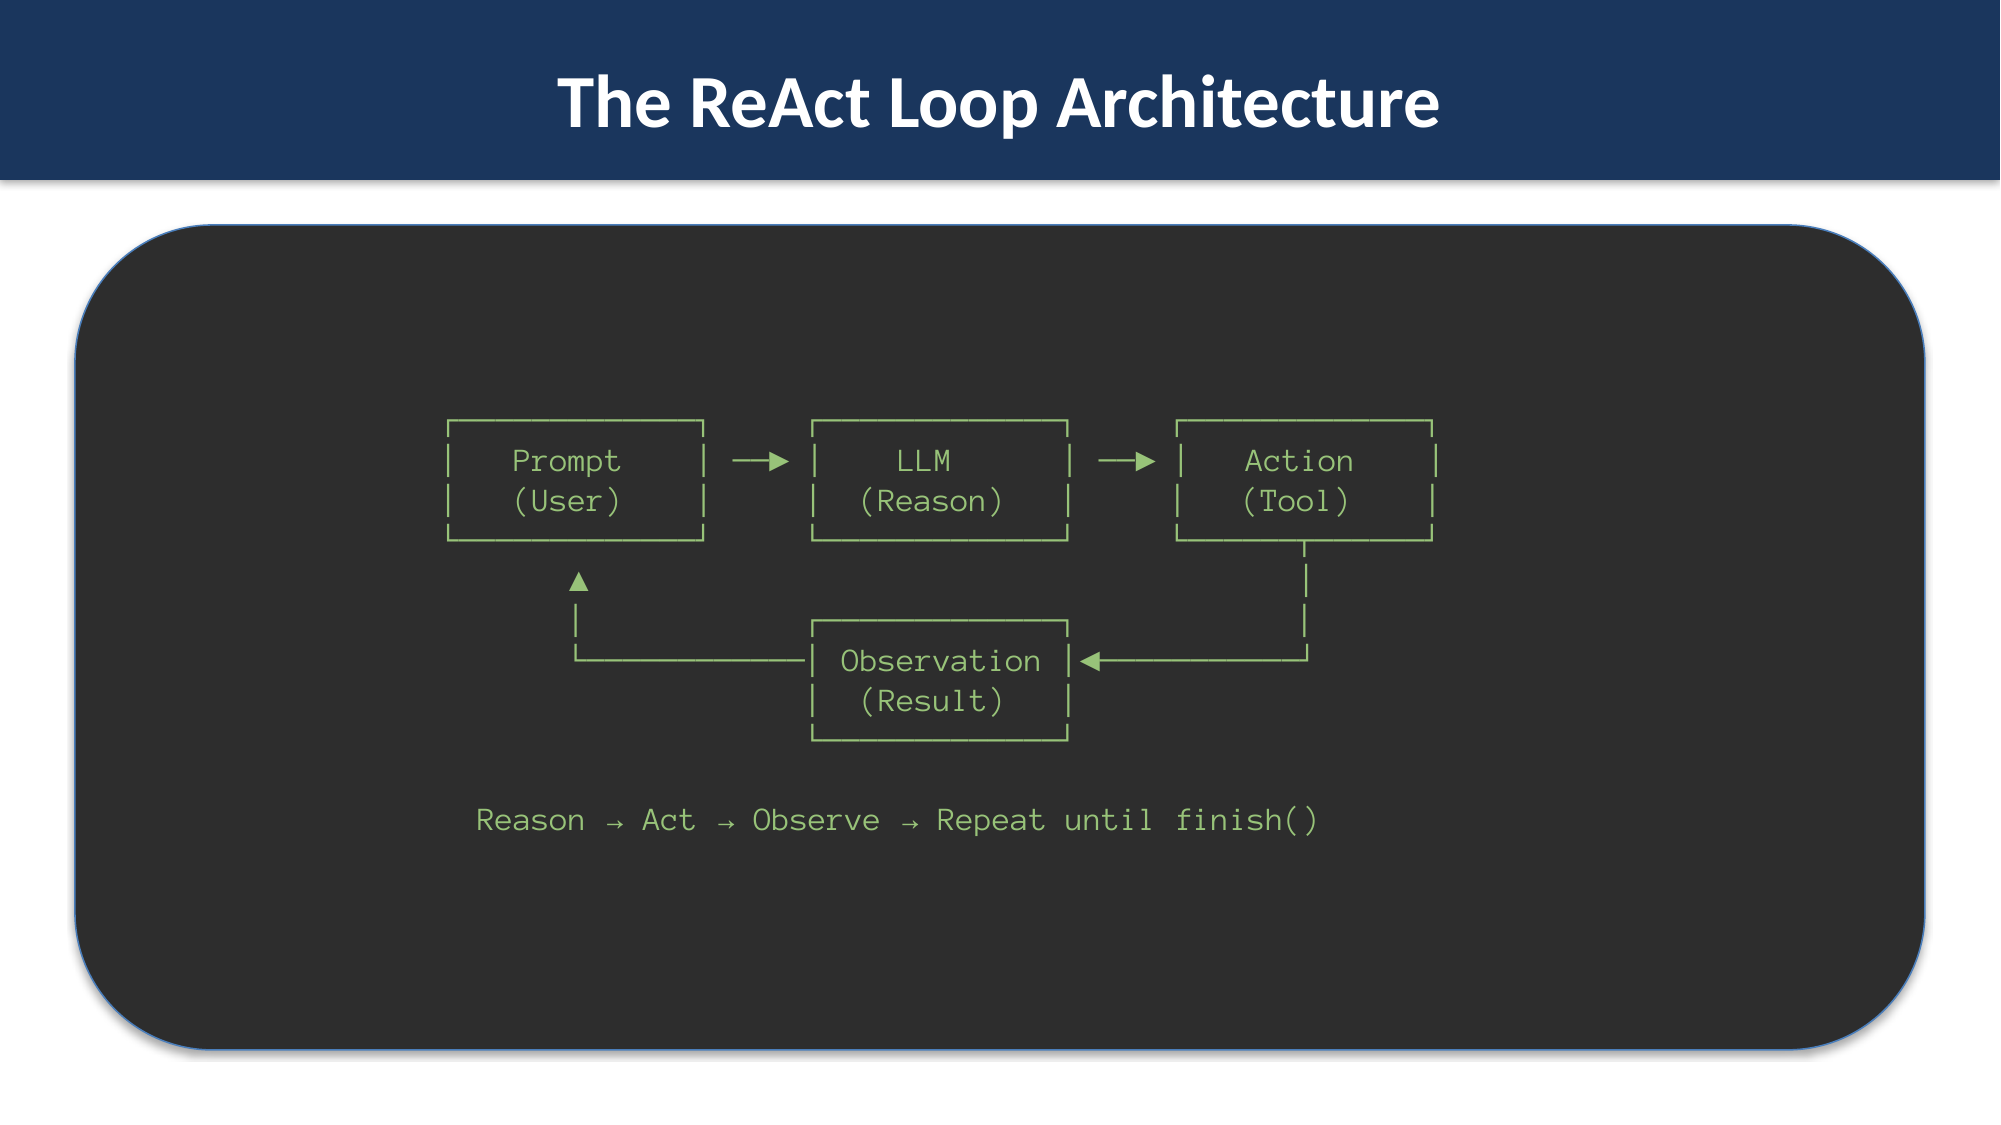

The ReAct Loop Architecture

         ┌─────────────┐     ┌─────────────┐     ┌─────────────┐
         │   Prompt    │ ──► │    LLM      │ ──► │   Action    │
         │   (User)    │     │  (Reason)   │     │   (Tool)    │
         └─────────────┘     └─────────────┘     └──────┬──────┘
                ▲                                       │
                │            ┌─────────────┐            │
                └────────────│ Observation │◄───────────┘
                             │  (Result)   │
                             └─────────────┘

           Reason → Act → Observe → Repeat until finish()